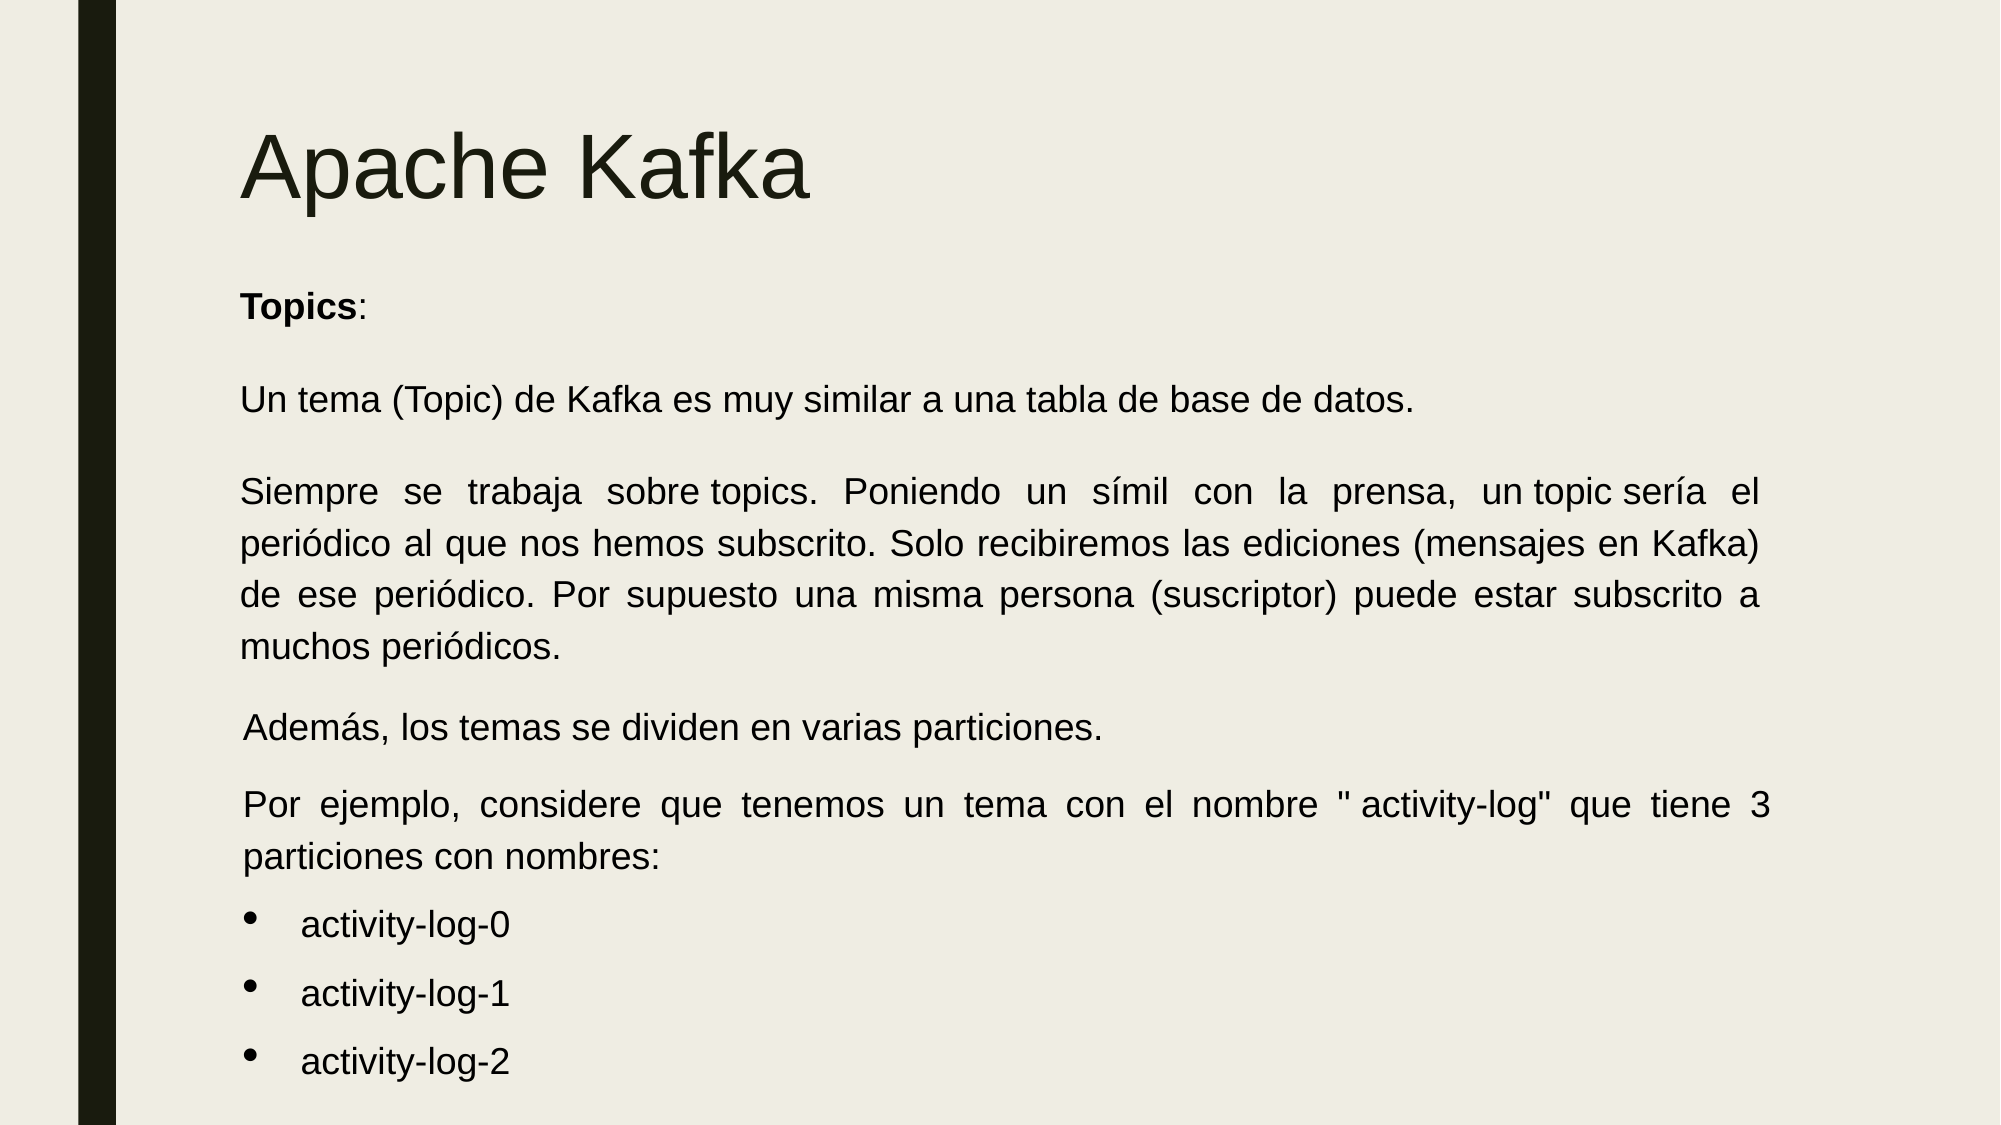

# Apache Kafka
Topics:
Un tema (Topic) de Kafka es muy similar a una tabla de base de datos.
Siempre se trabaja sobre topics. Poniendo un símil con la prensa, un topic sería el periódico al que nos hemos subscrito. Solo recibiremos las ediciones (mensajes en Kafka) de ese periódico. Por supuesto una misma persona (suscriptor) puede estar subscrito a muchos periódicos.
Además, los temas se dividen en varias particiones.
Por ejemplo, considere que tenemos un tema con el nombre " activity-log" que tiene 3 particiones con nombres:
activity-log-0
activity-log-1
activity-log-2